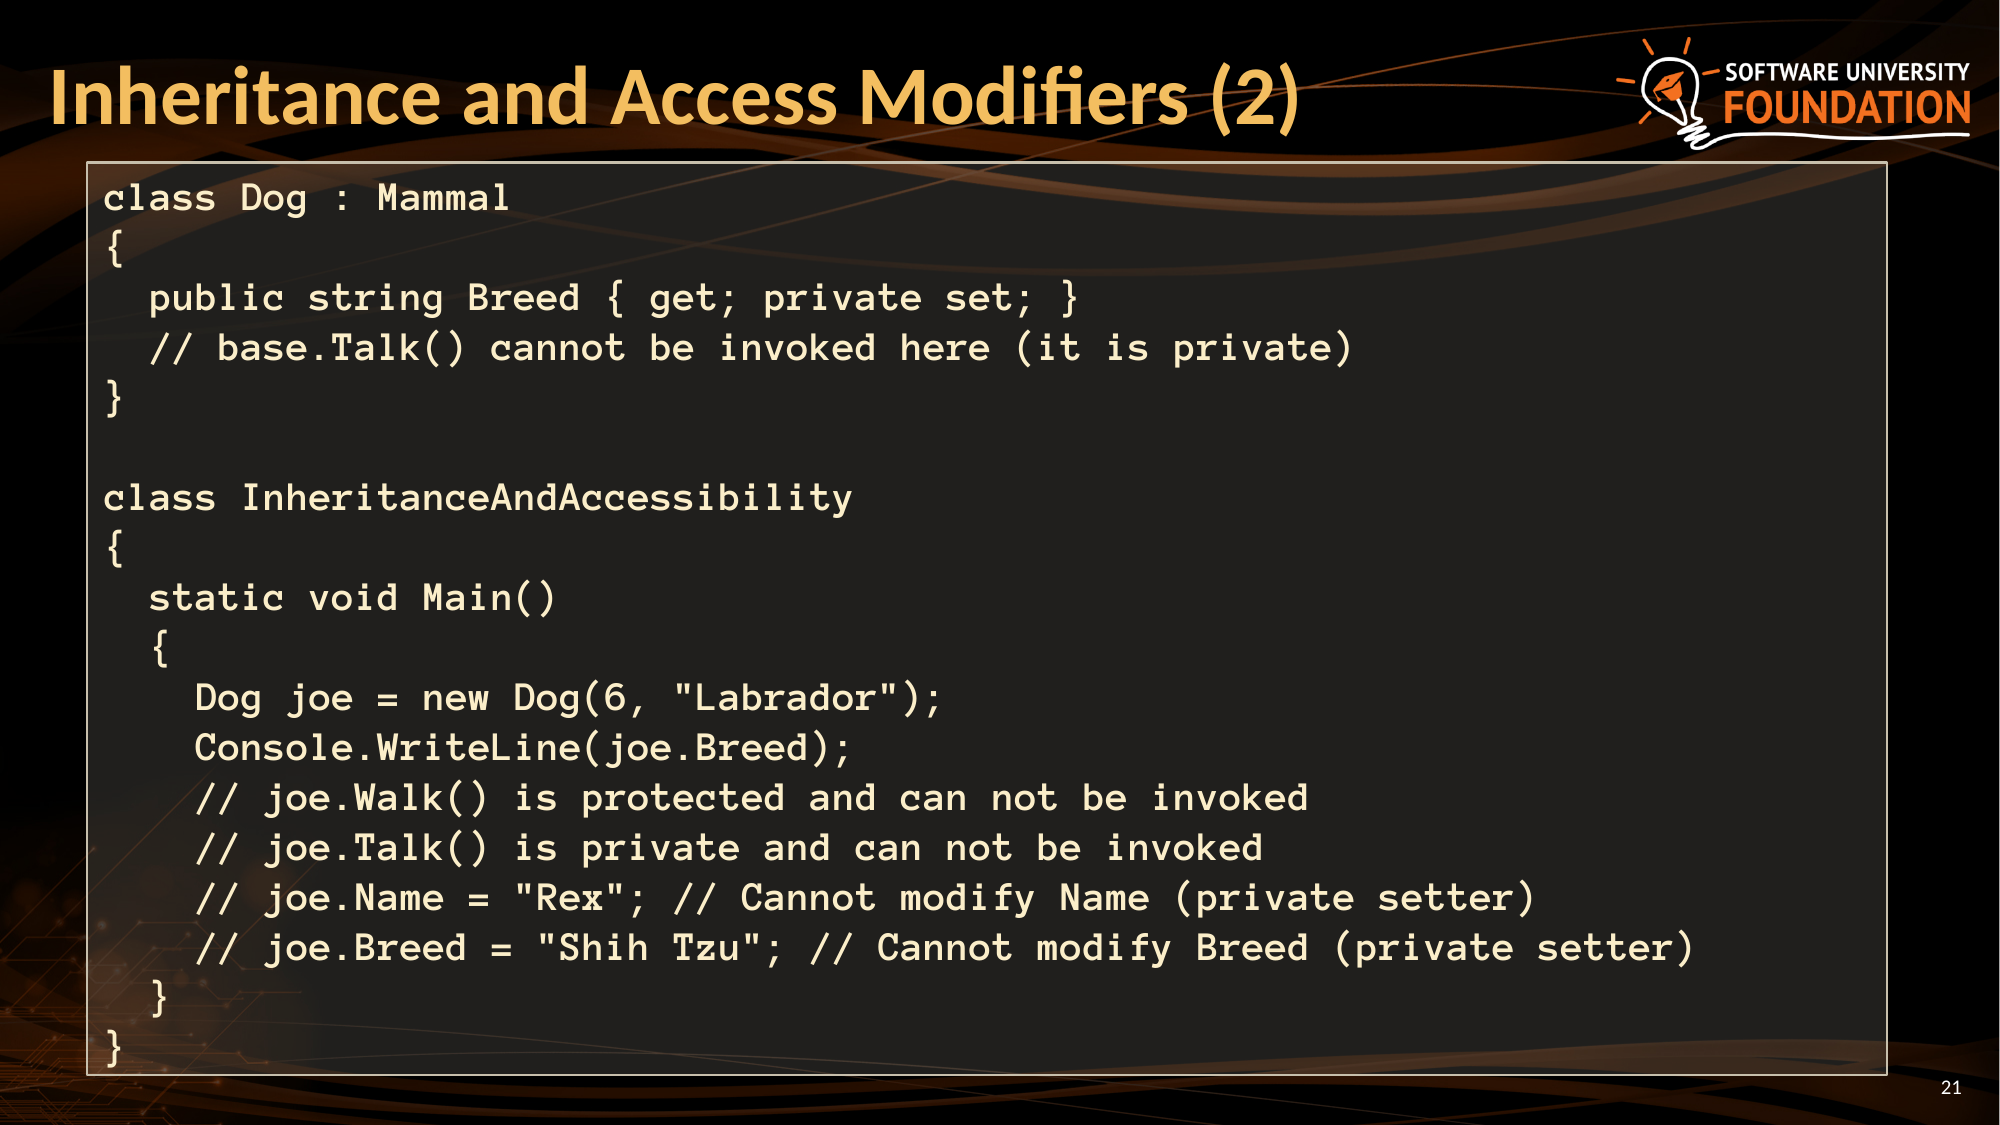

# Inheritance and Access Modifiers (2)
class Dog : Mammal
{
  public string Breed { get; private set; }
  // base.Talk() cannot be invoked here (it is private)
}

class InheritanceAndAccessibility
{
  static void Main()
  {
    Dog joe = new Dog(6, "Labrador");
    Console.WriteLine(joe.Breed);
    // joe.Walk() is protected and can not be invoked
    // joe.Talk() is private and can not be invoked
    // joe.Name = "Rex"; // Cannot modify Name (private setter)
    // joe.Breed = "Shih Tzu"; // Cannot modify Breed (private setter)
  }
}
21